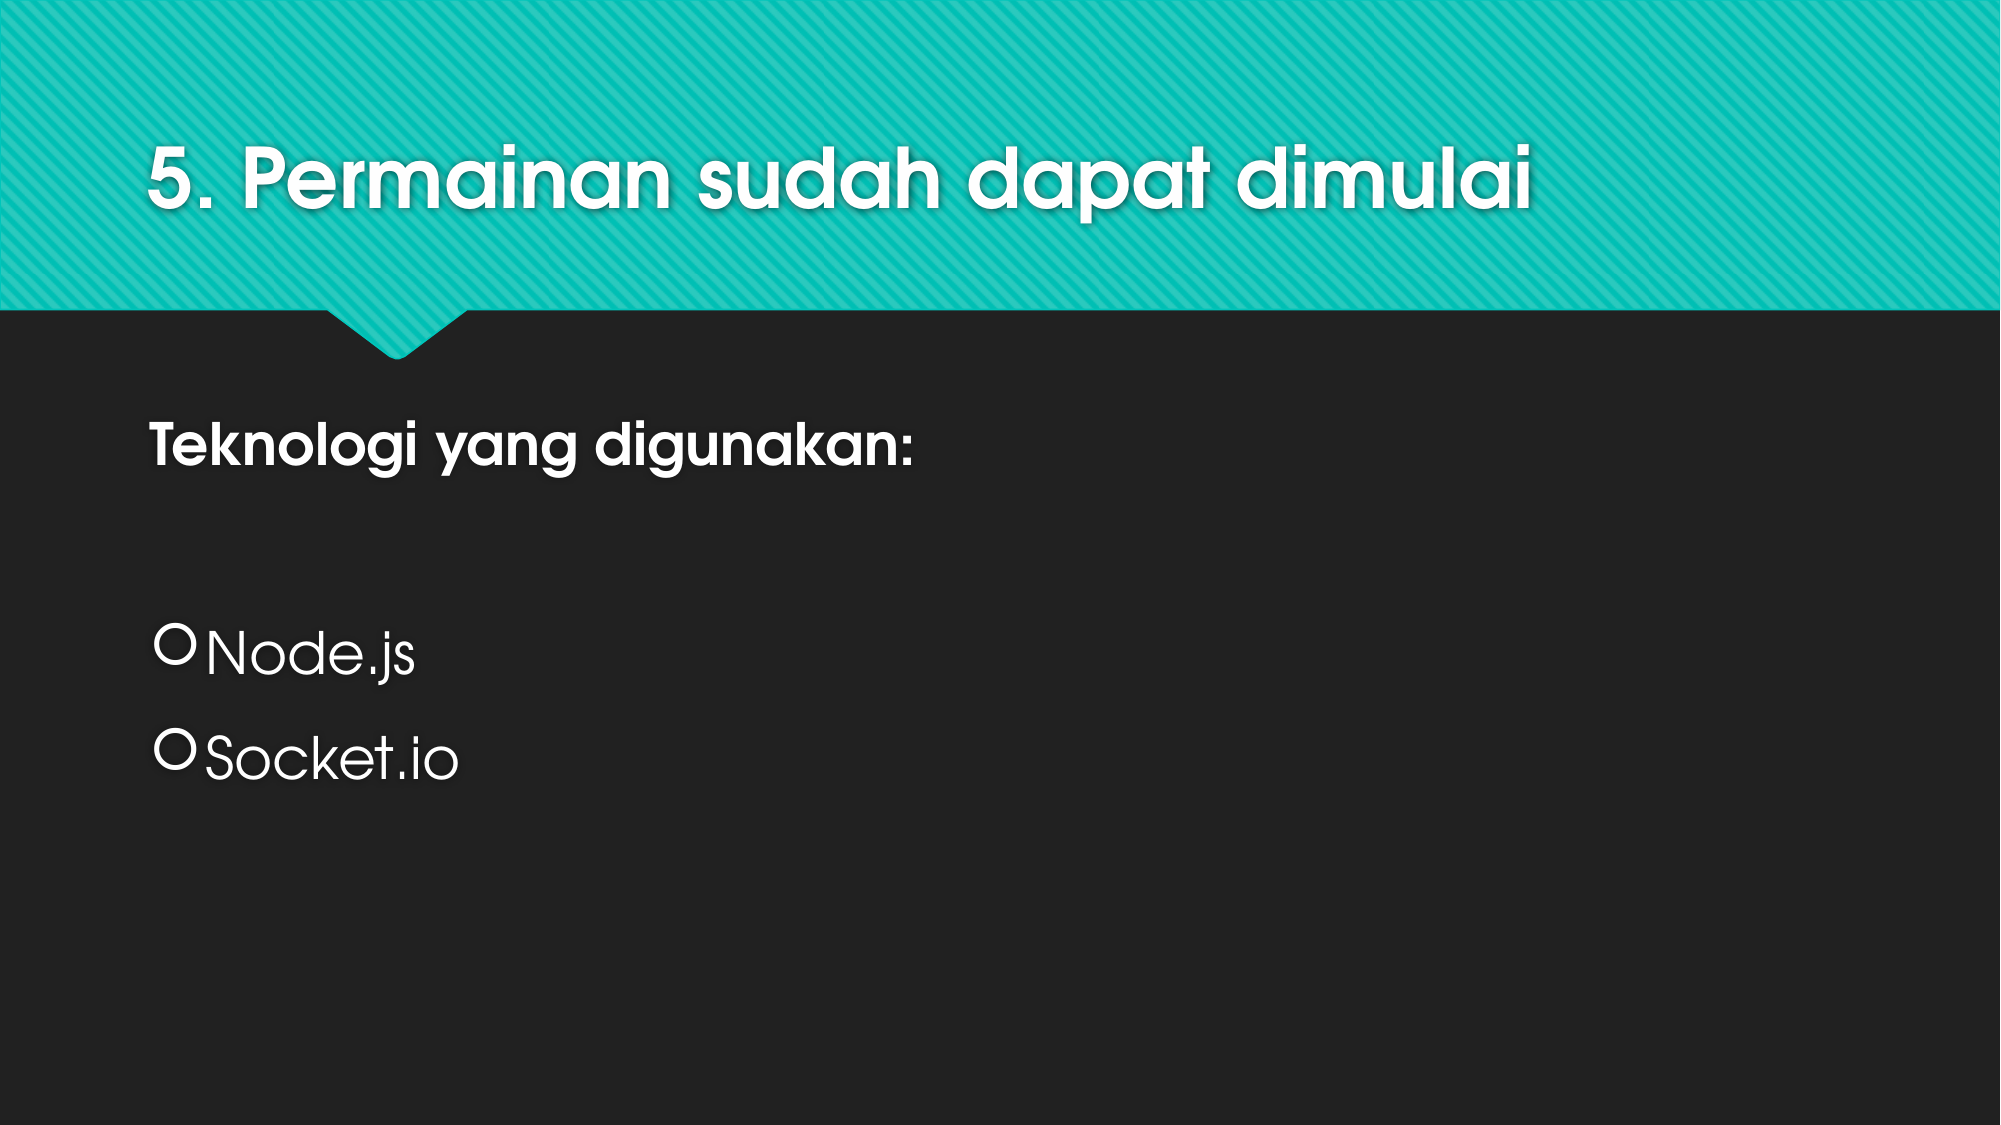

# 5. Permainan sudah dapat dimulai
Teknologi yang digunakan:

Node.js
Socket.io